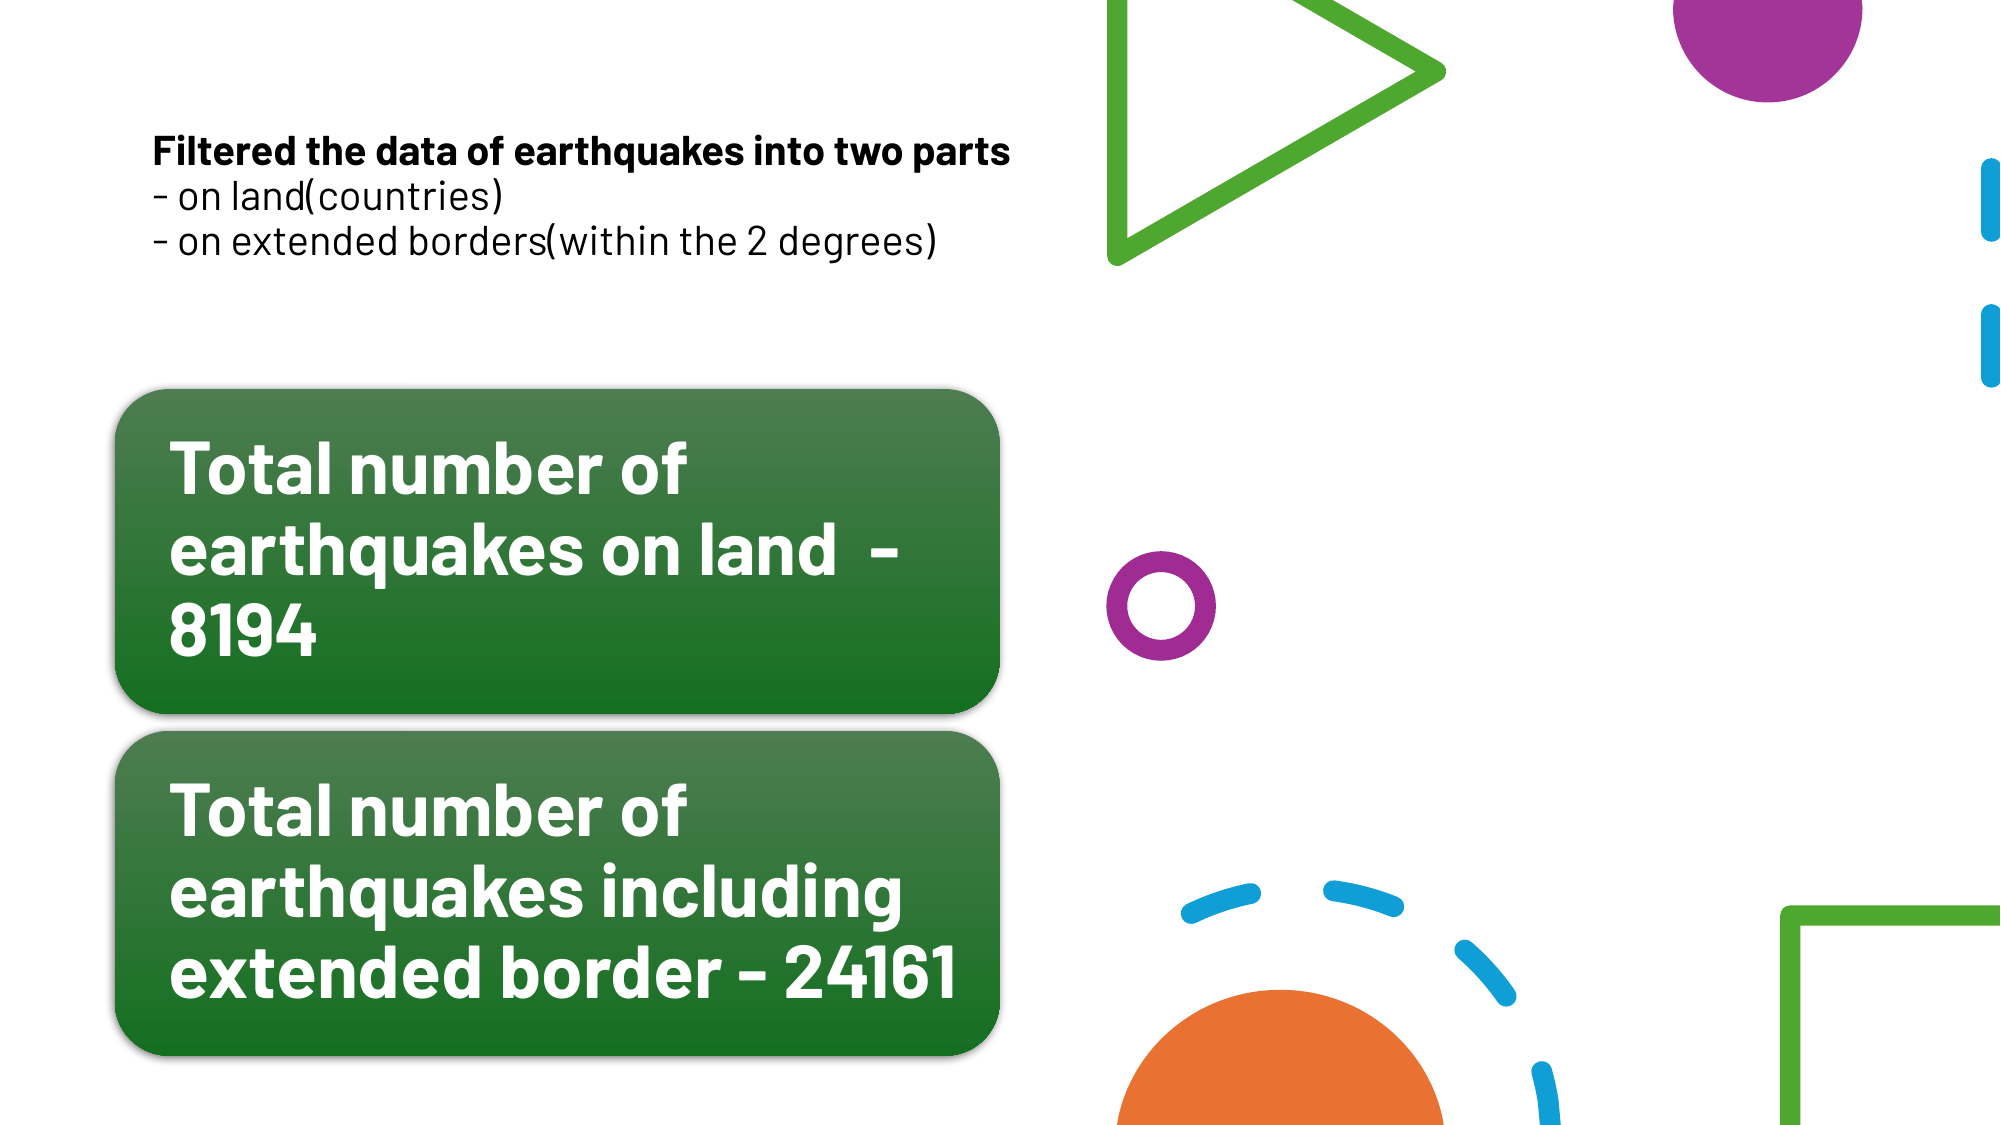

# Filtered the data of earthquakes into two parts - on land(countries) - on extended borders(within the 2 degrees)
Total number of earthquakes on land  - 8194
Total number of earthquakes including extended border - 24161